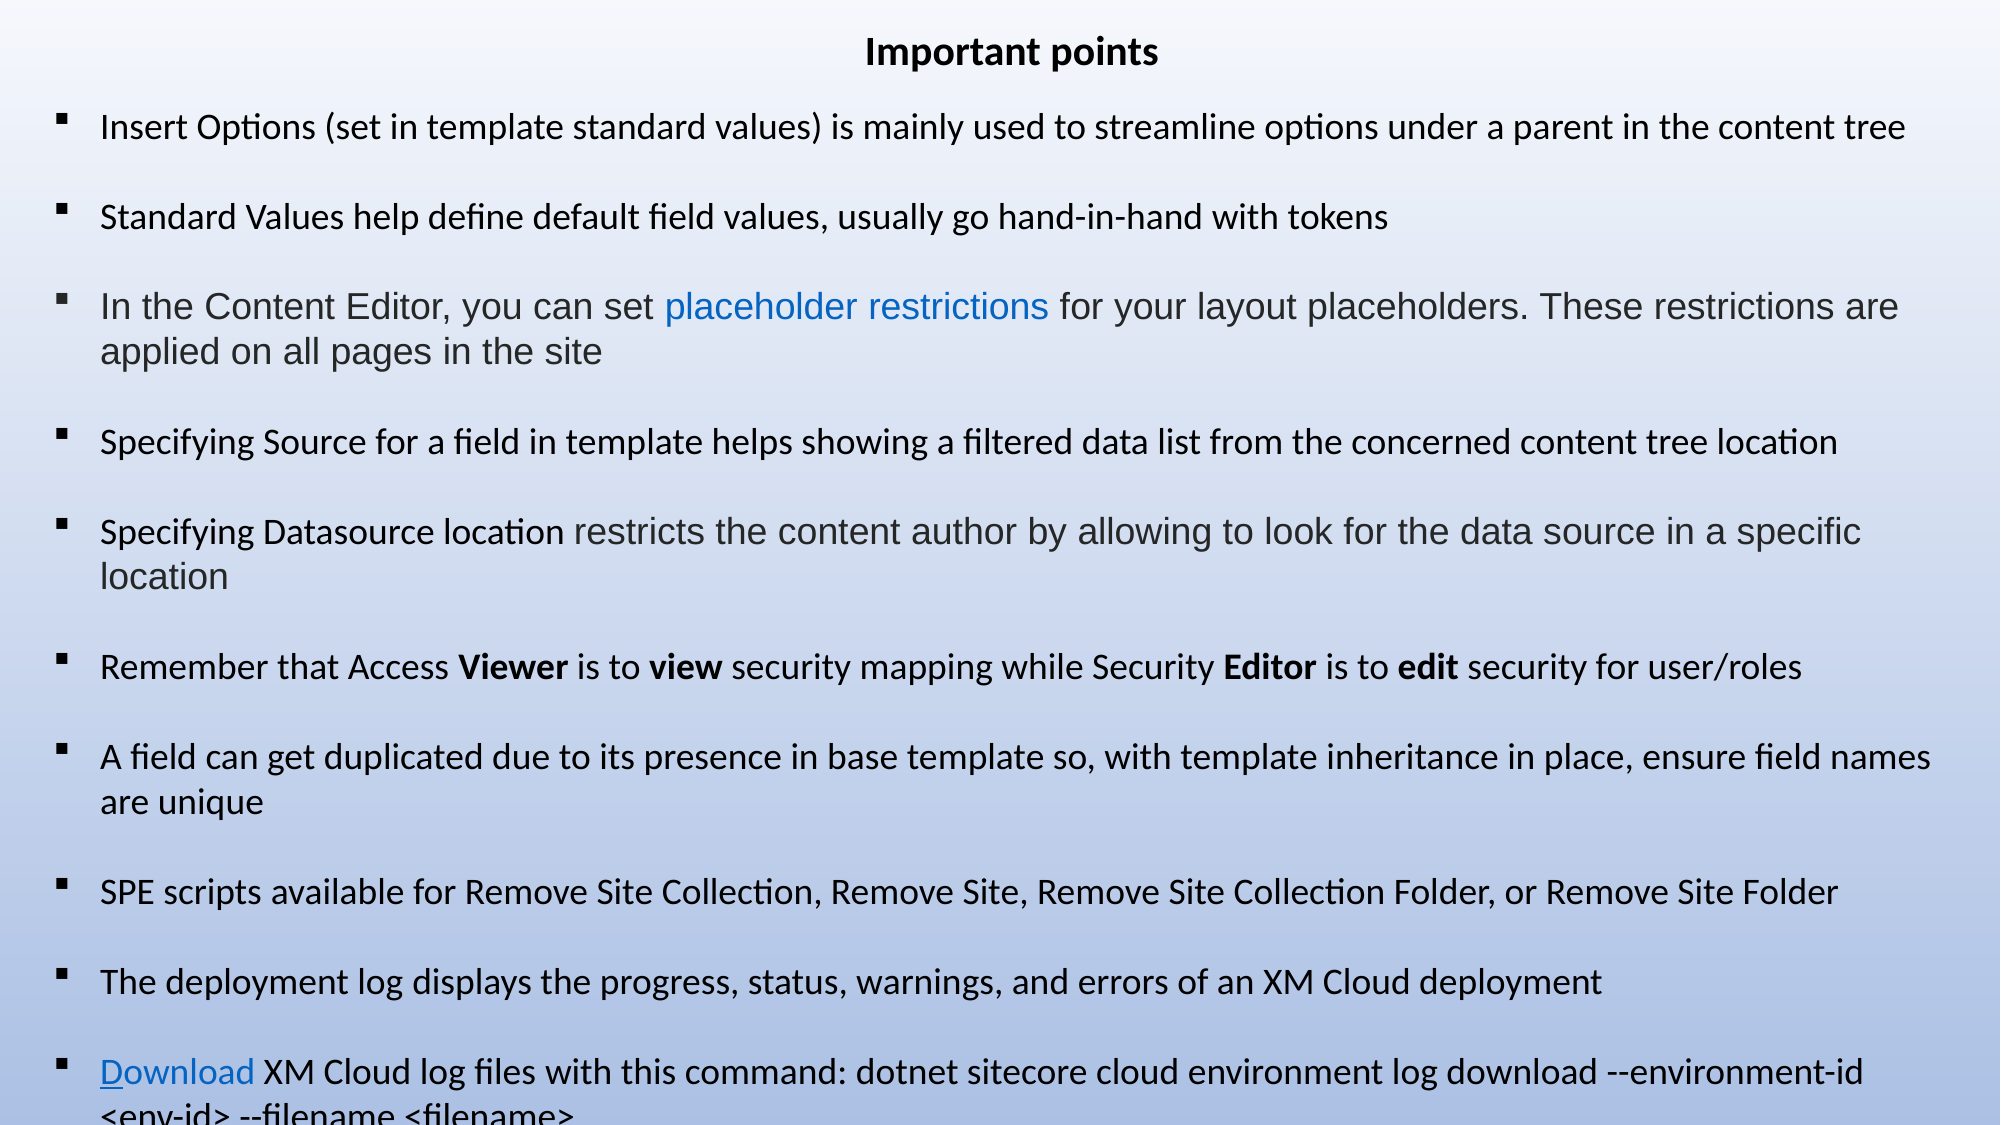

Important points
Insert Options (set in template standard values) is mainly used to streamline options under a parent in the content tree

Standard Values help define default field values, usually go hand-in-hand with tokens

In the Content Editor, you can set placeholder restrictions for your layout placeholders. These restrictions are applied on all pages in the site

Specifying Source for a field in template helps showing a filtered data list from the concerned content tree location

Specifying Datasource location restricts the content author by allowing to look for the data source in a specific location

Remember that Access Viewer is to view security mapping while Security Editor is to edit security for user/roles

A field can get duplicated due to its presence in base template so, with template inheritance in place, ensure field names are unique

SPE scripts available for Remove Site Collection, Remove Site, Remove Site Collection Folder, or Remove Site Folder

The deployment log displays the progress, status, warnings, and errors of an XM Cloud deployment

Download XM Cloud log files with this command: dotnet sitecore cloud environment log download --environment-id <env-id> --filename <filename>